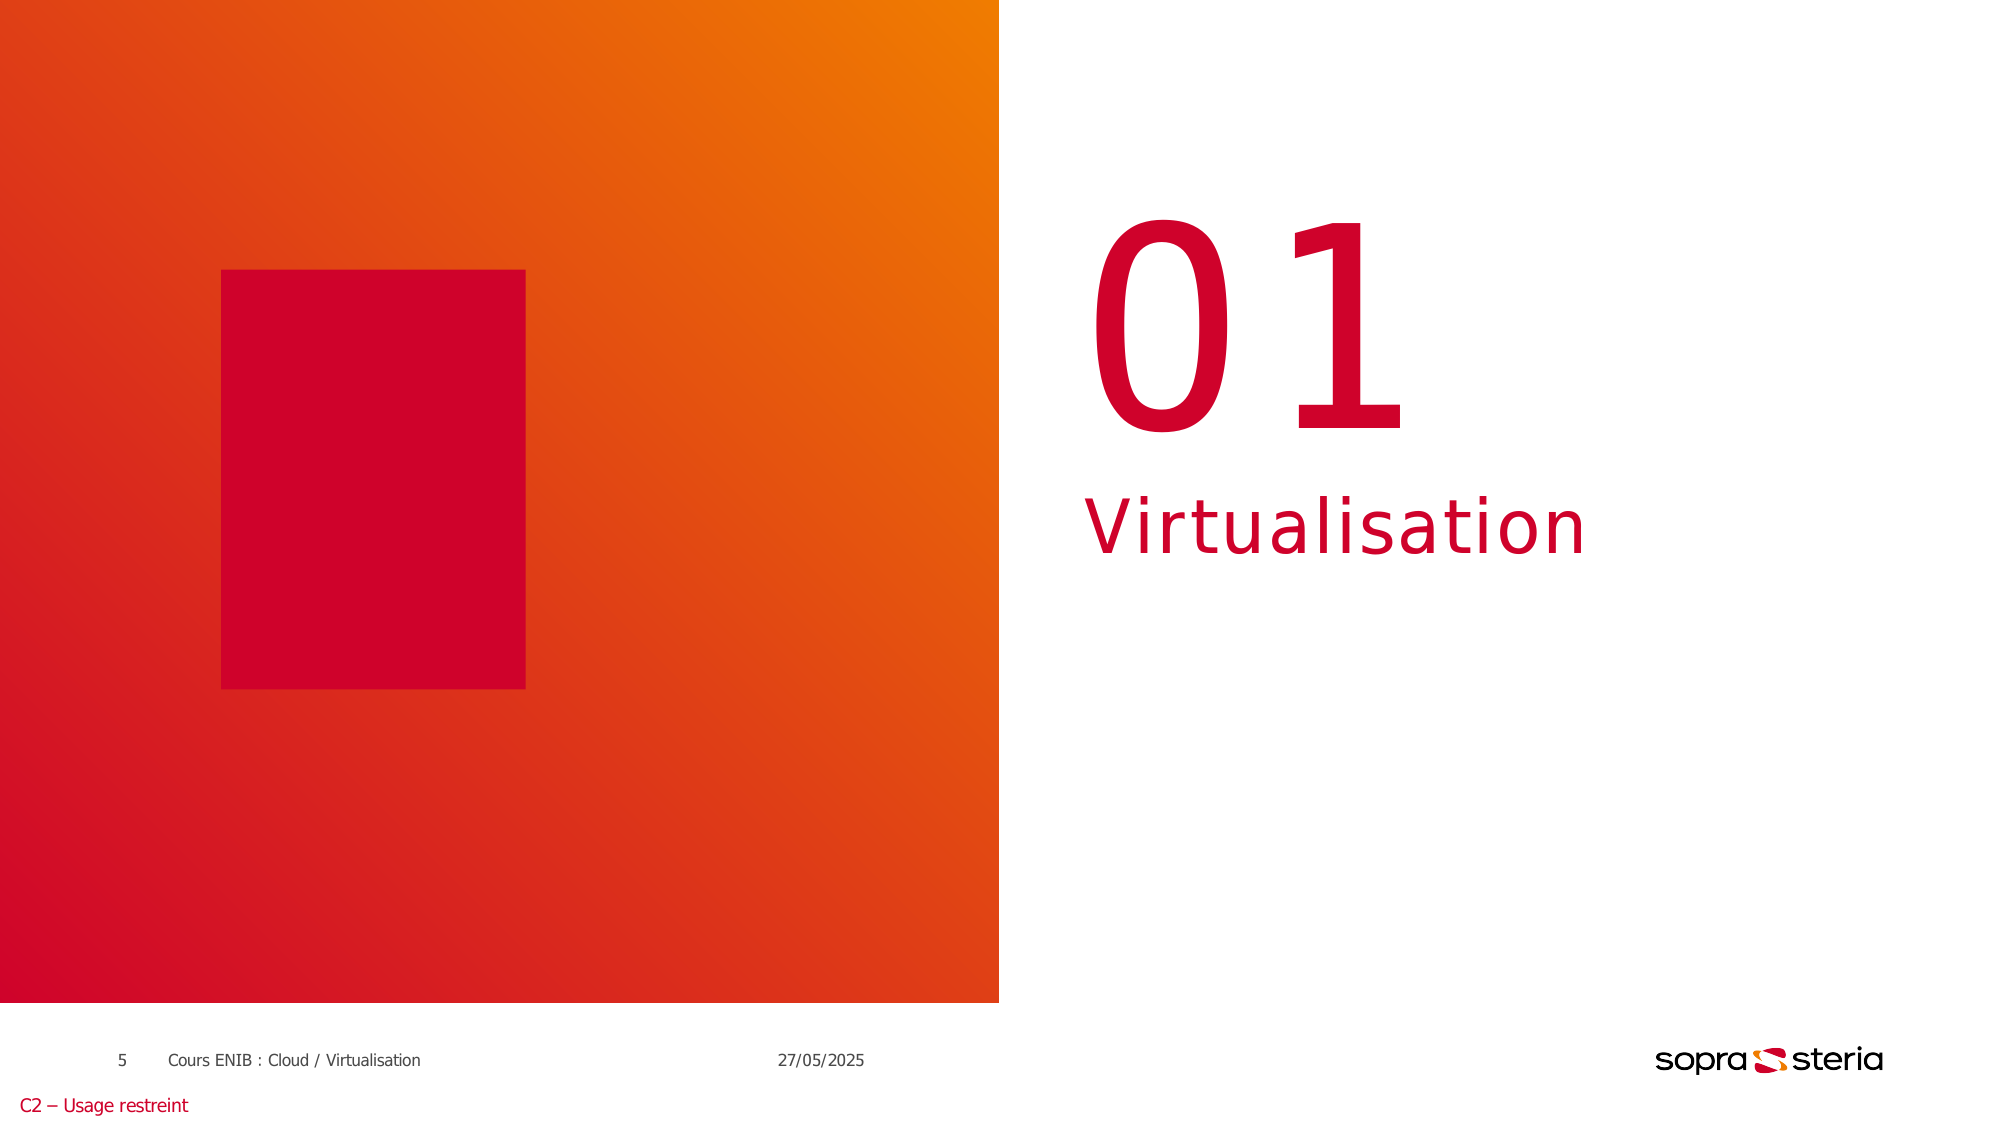

# 01

Virtualisation

5
Cours ENIB : Cloud / Virtualisation
27/05/2025